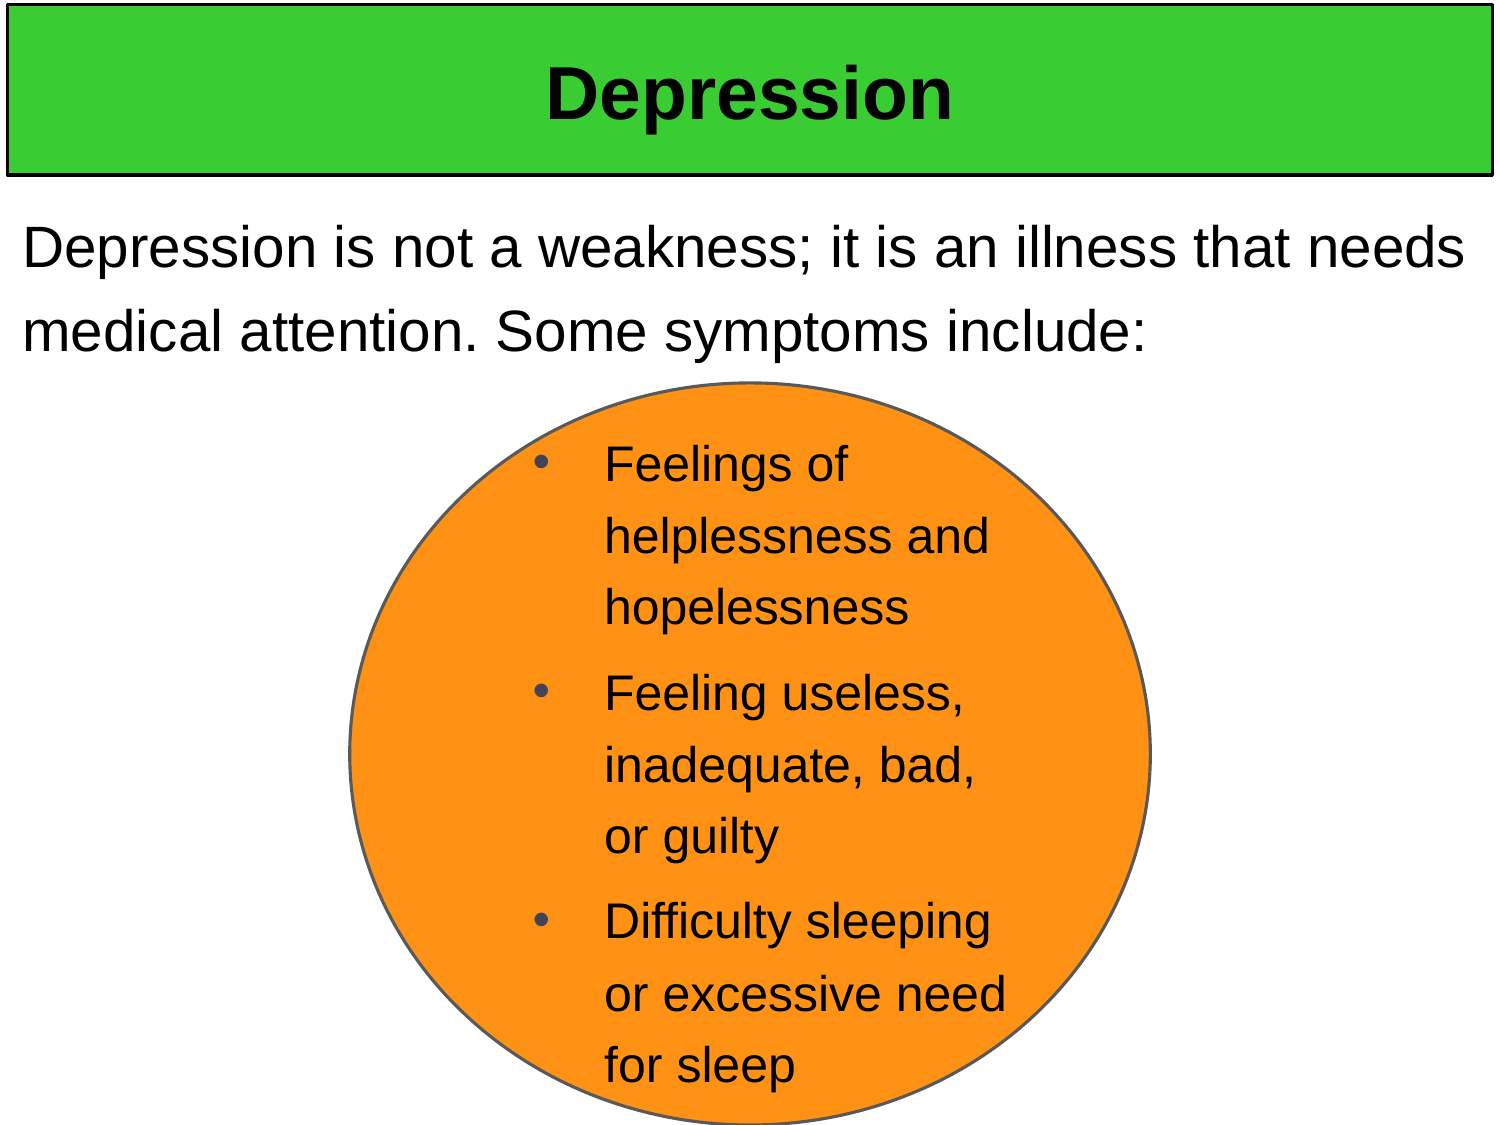

# Depression
Depression is not a weakness; it is an illness that needs medical attention. Some symptoms include:

Feelings of helplessness and hopelessness
Feeling useless, inadequate, bad, or guilty
Difficulty sleeping or excessive need for sleep